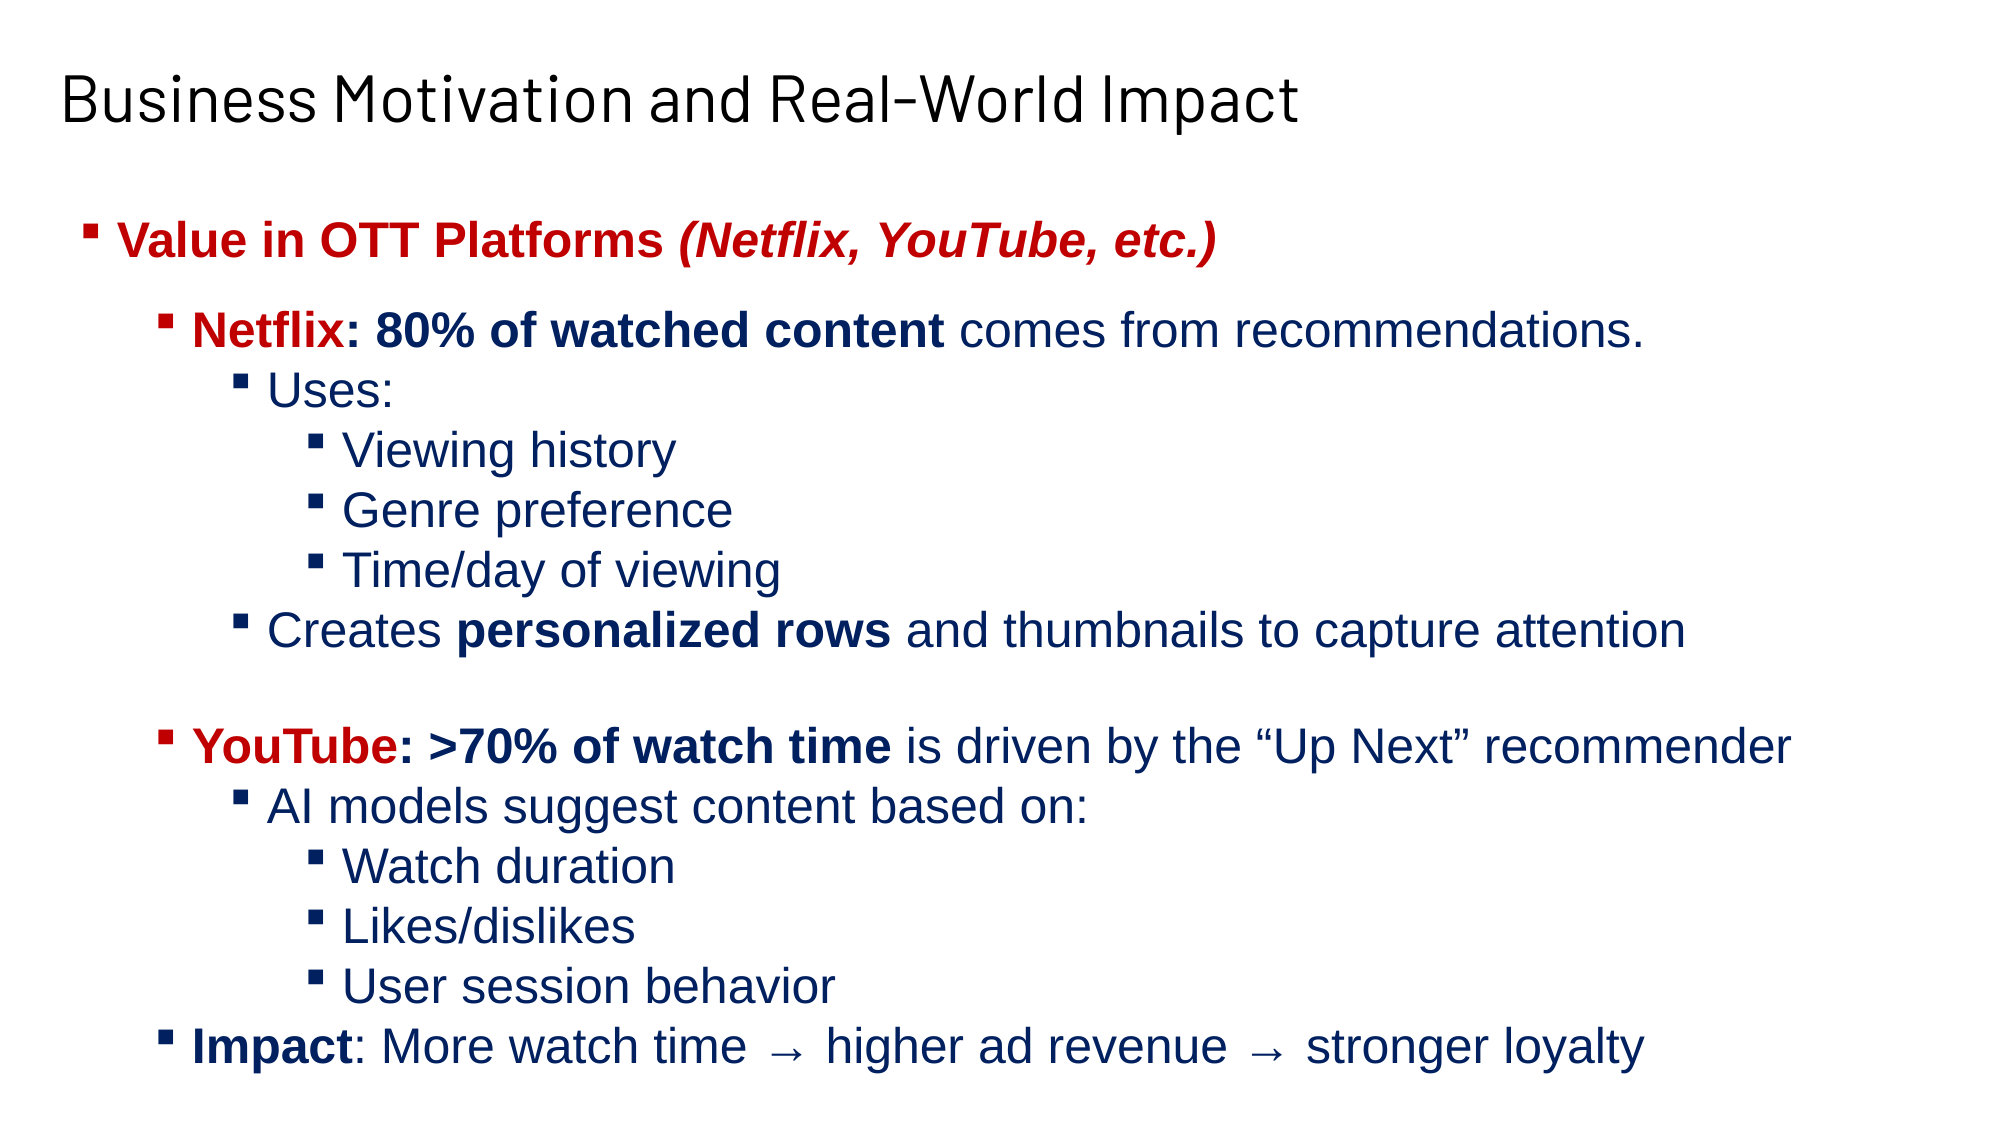

# Business Motivation and Real-World Impact
Value in OTT Platforms (Netflix, YouTube, etc.)

Netflix: 80% of watched content comes from recommendations.
Uses:
Viewing history
Genre preference
Time/day of viewing
Creates personalized rows and thumbnails to capture attention

YouTube: >70% of watch time is driven by the “Up Next” recommender
AI models suggest content based on:
Watch duration
Likes/dislikes
User session behavior
Impact: More watch time → higher ad revenue → stronger loyalty